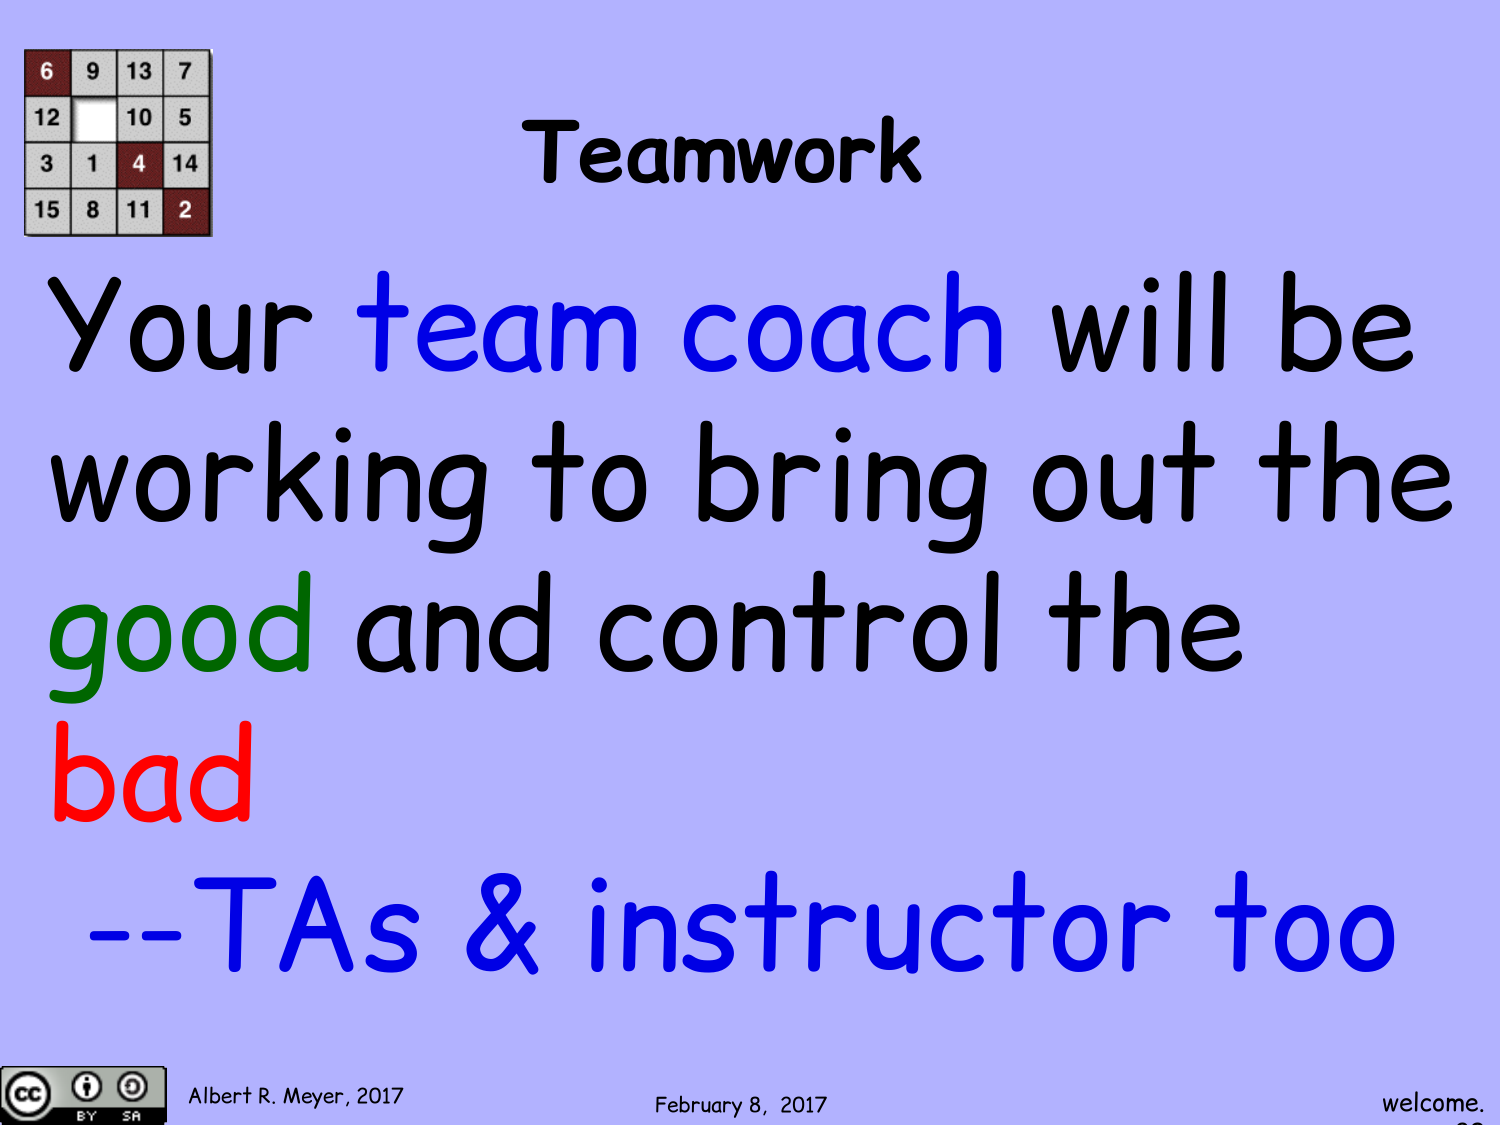

# Teamwork
Your team coach will be working to bring out the good and control the bad
 --TAs & instructor too
welcome.20